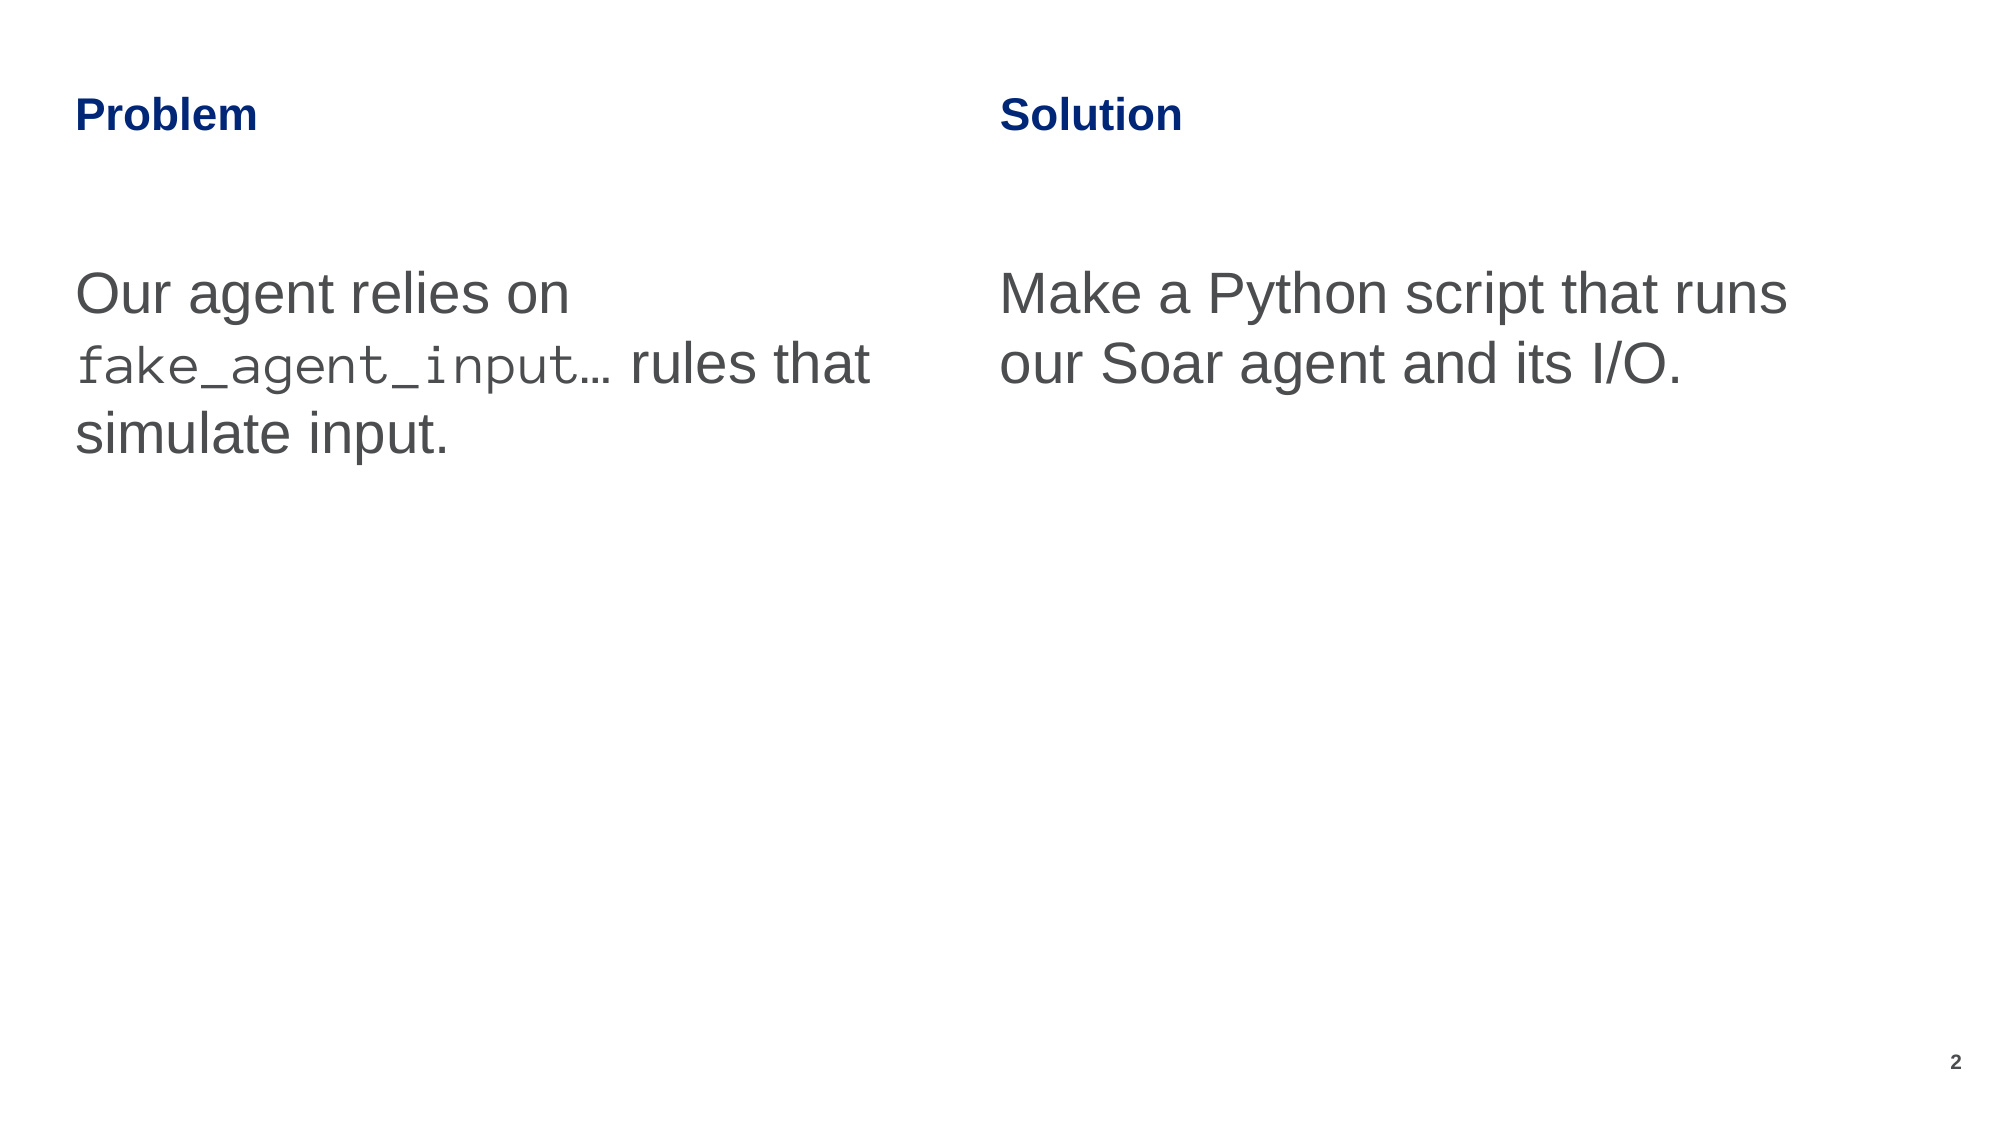

# Problem
Solution
Our agent relies on fake_agent_input… rules that simulate input.
Make a Python script that runs our Soar agent and its I/O.